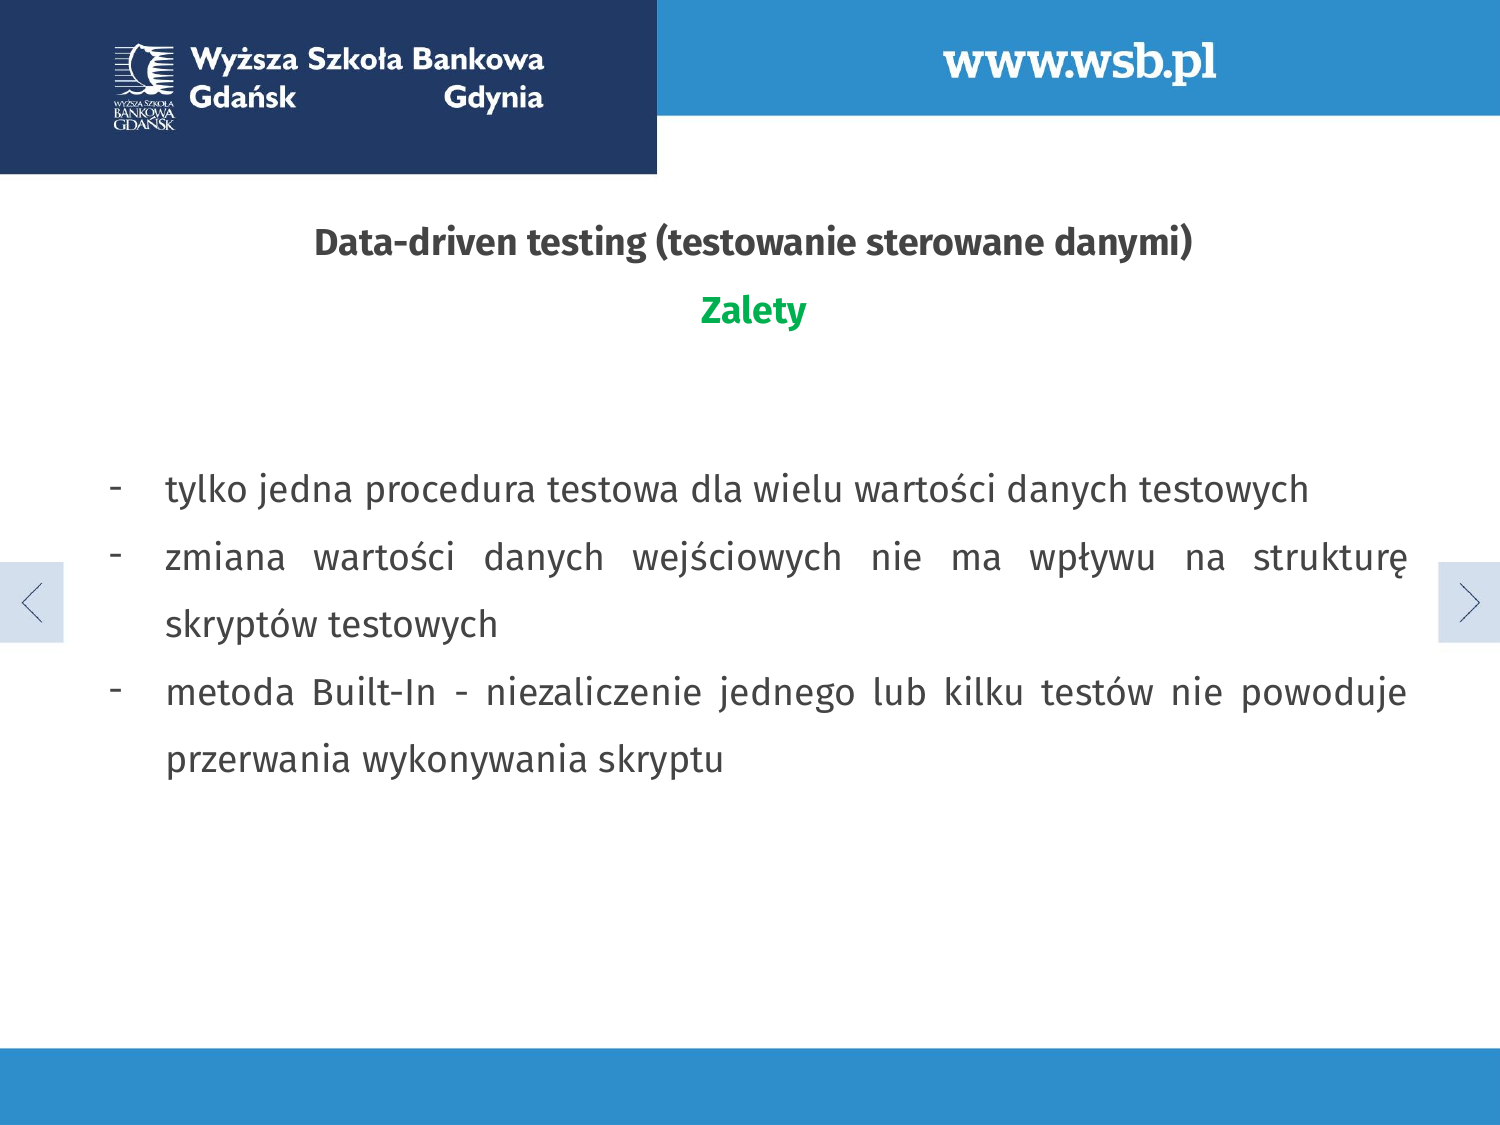

Data-driven testing (testowanie sterowane danymi)
Zalety

tylko jedna procedura testowa dla wielu wartości danych testowych
zmiana wartości danych wejściowych nie ma wpływu na strukturę skryptów testowych
metoda Built-In - niezaliczenie jednego lub kilku testów nie powoduje przerwania wykonywania skryptu